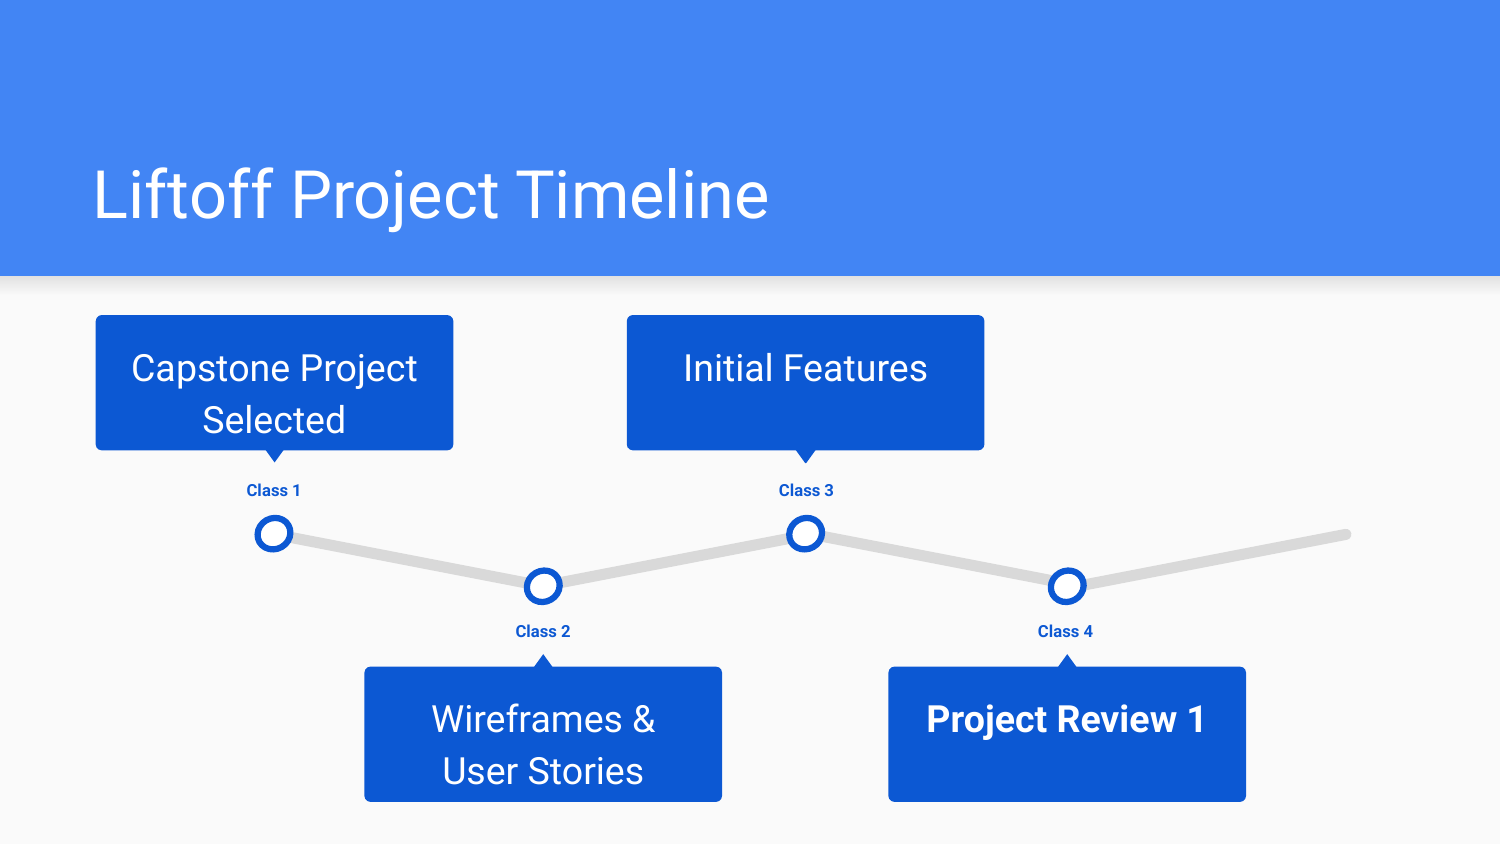

# Liftoff Project Timeline

Capstone Project Selected

Class 1

Initial Features

Class 3

Class 2

Wireframes & User Stories

Class 4

Project Review 1